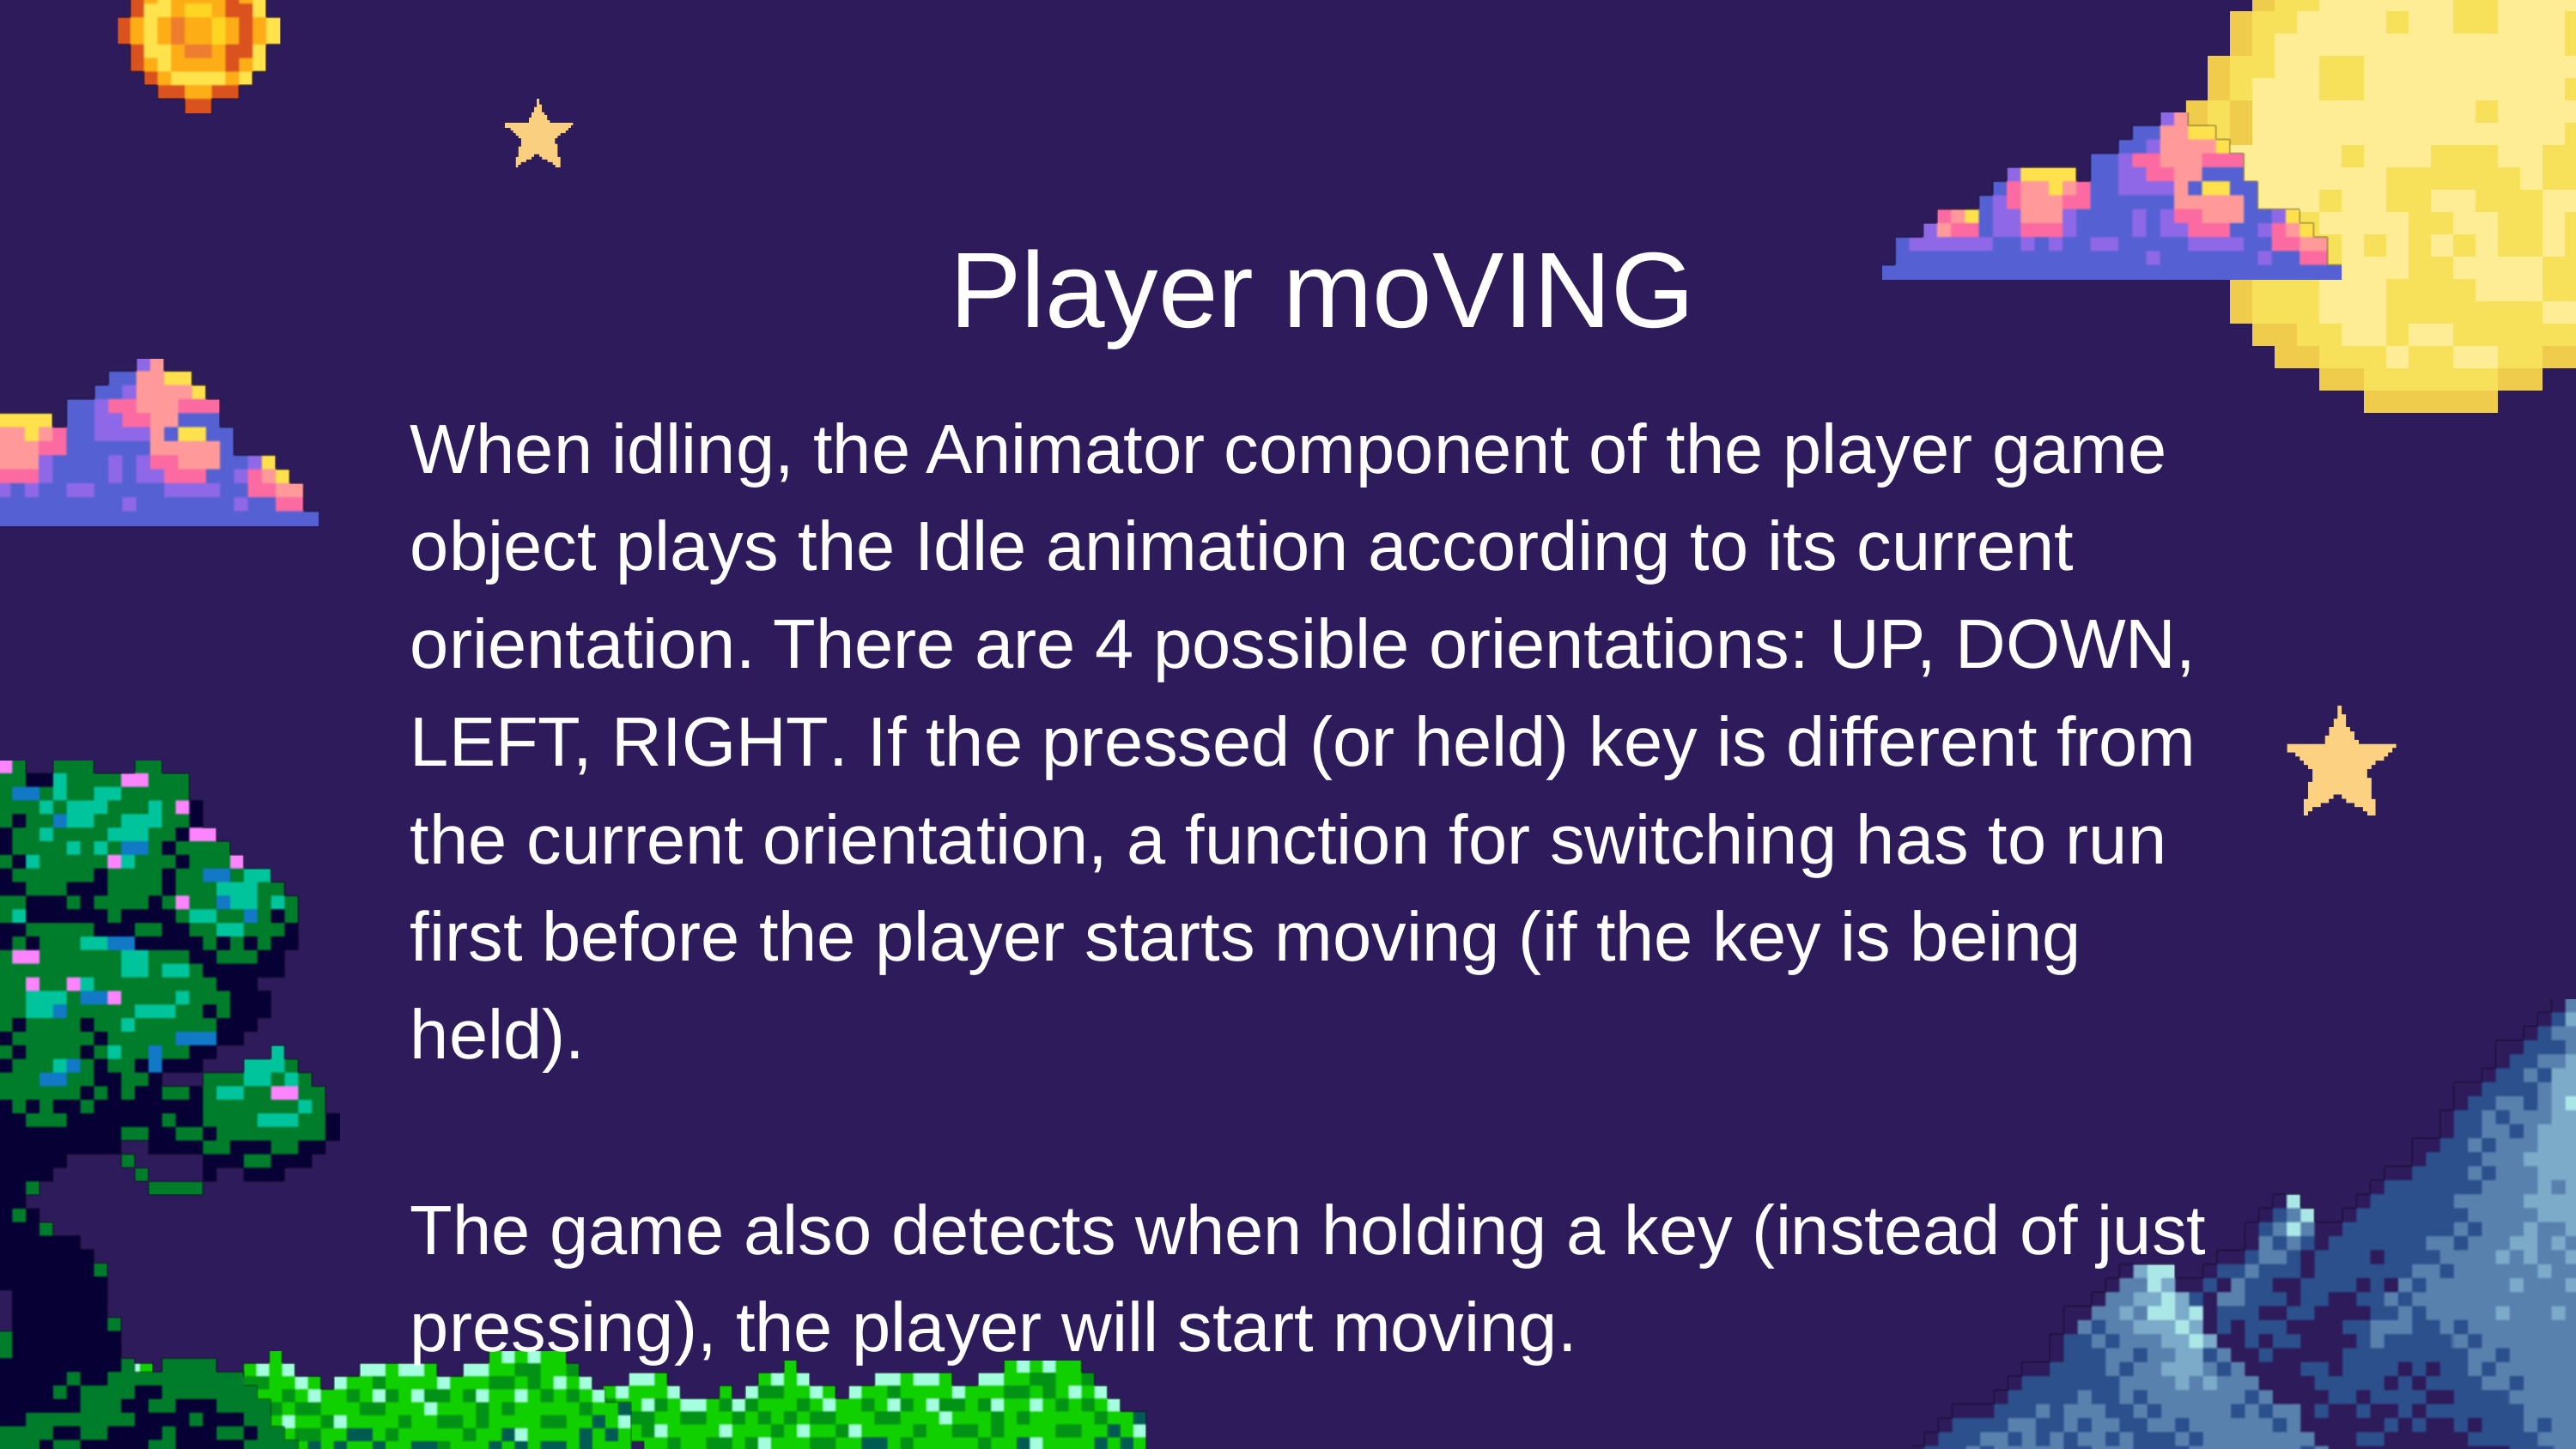

Player moVING

When idling, the Animator component of the player game object plays the Idle animation according to its current orientation. There are 4 possible orientations: UP, DOWN, LEFT, RIGHT. If the pressed (or held) key is different from the current orientation, a function for switching has to run first before the player starts moving (if the key is being held).

The game also detects when holding a key (instead of just pressing), the player will start moving.